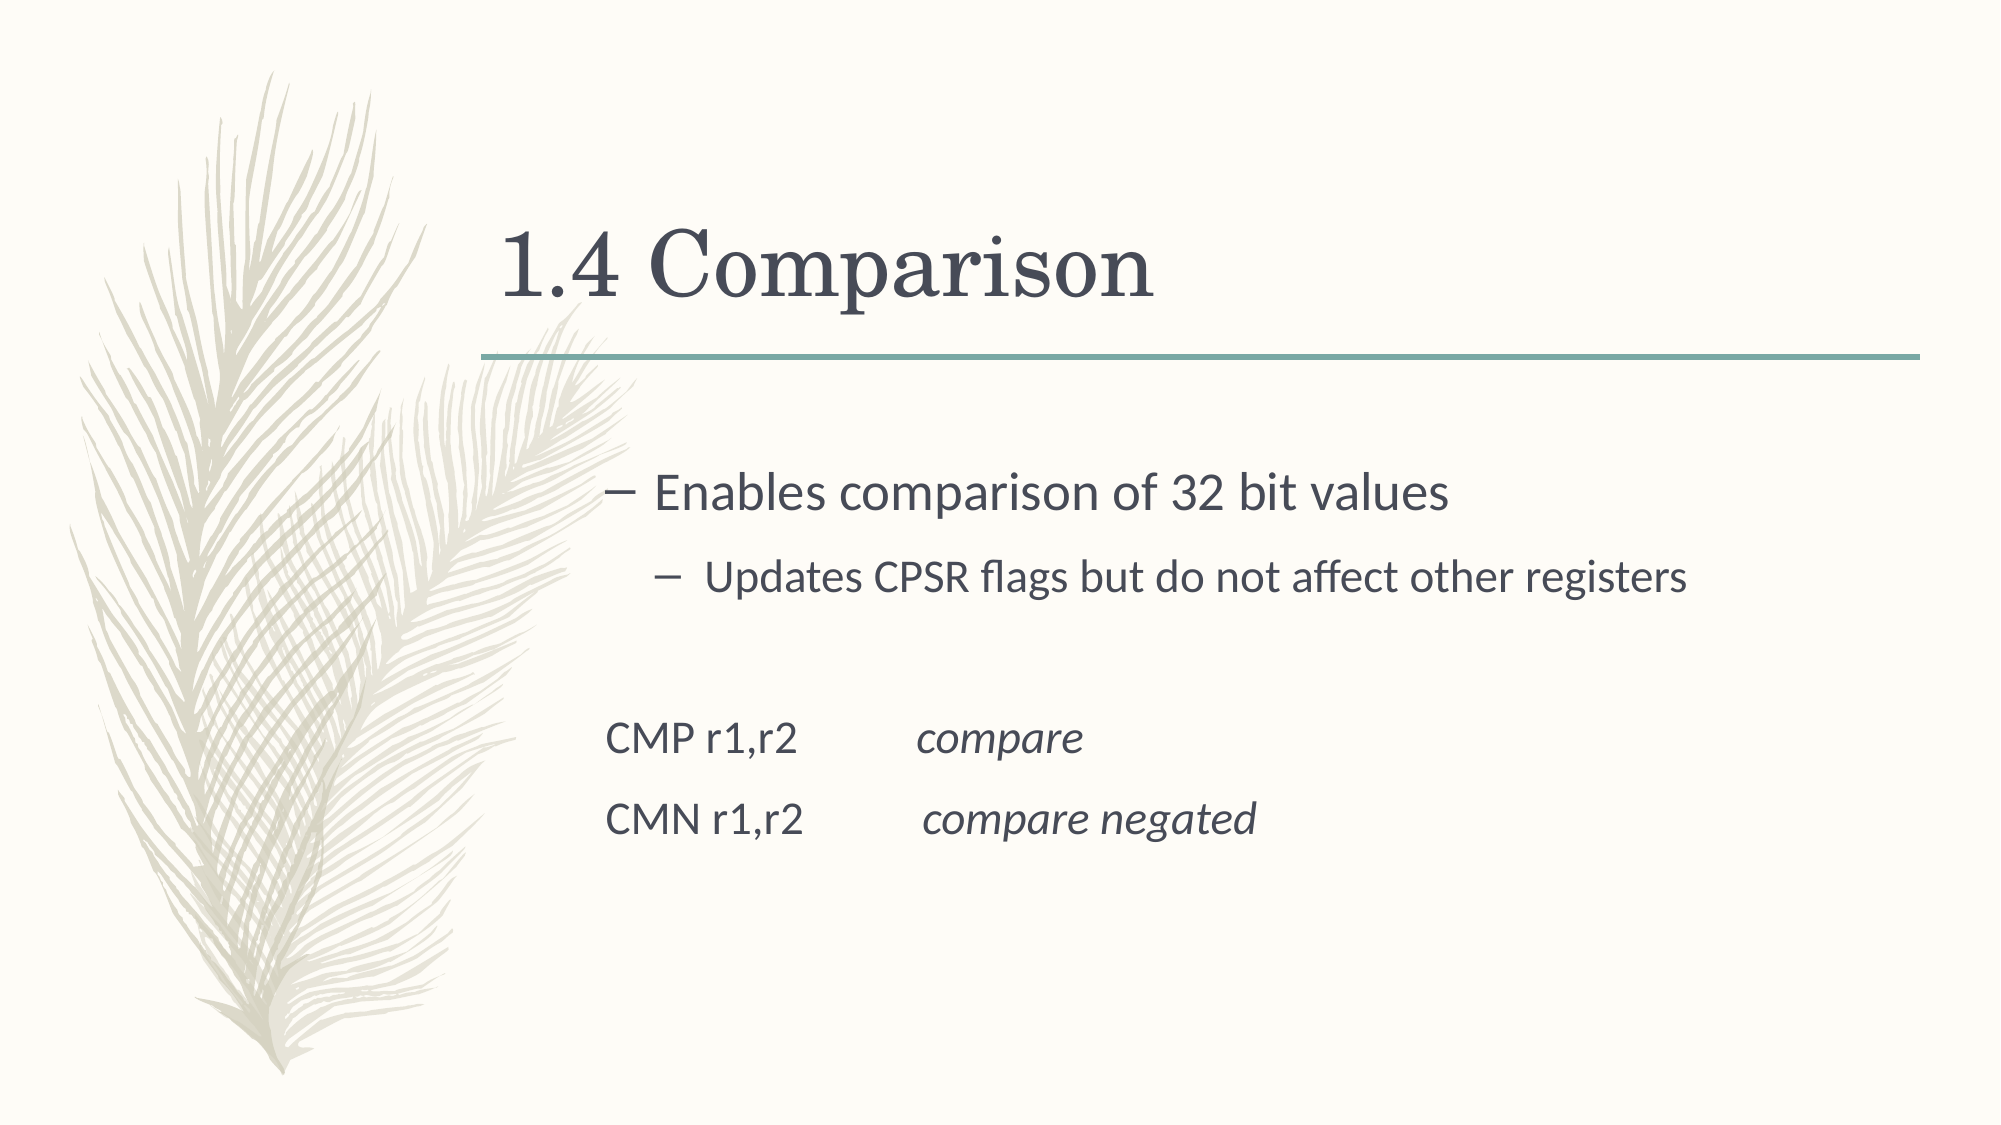

# 1.4 Comparison
Enables comparison of 32 bit values
Updates CPSR flags but do not affect other registers

CMP r1,r2           compare
CMN r1,r2           compare negated